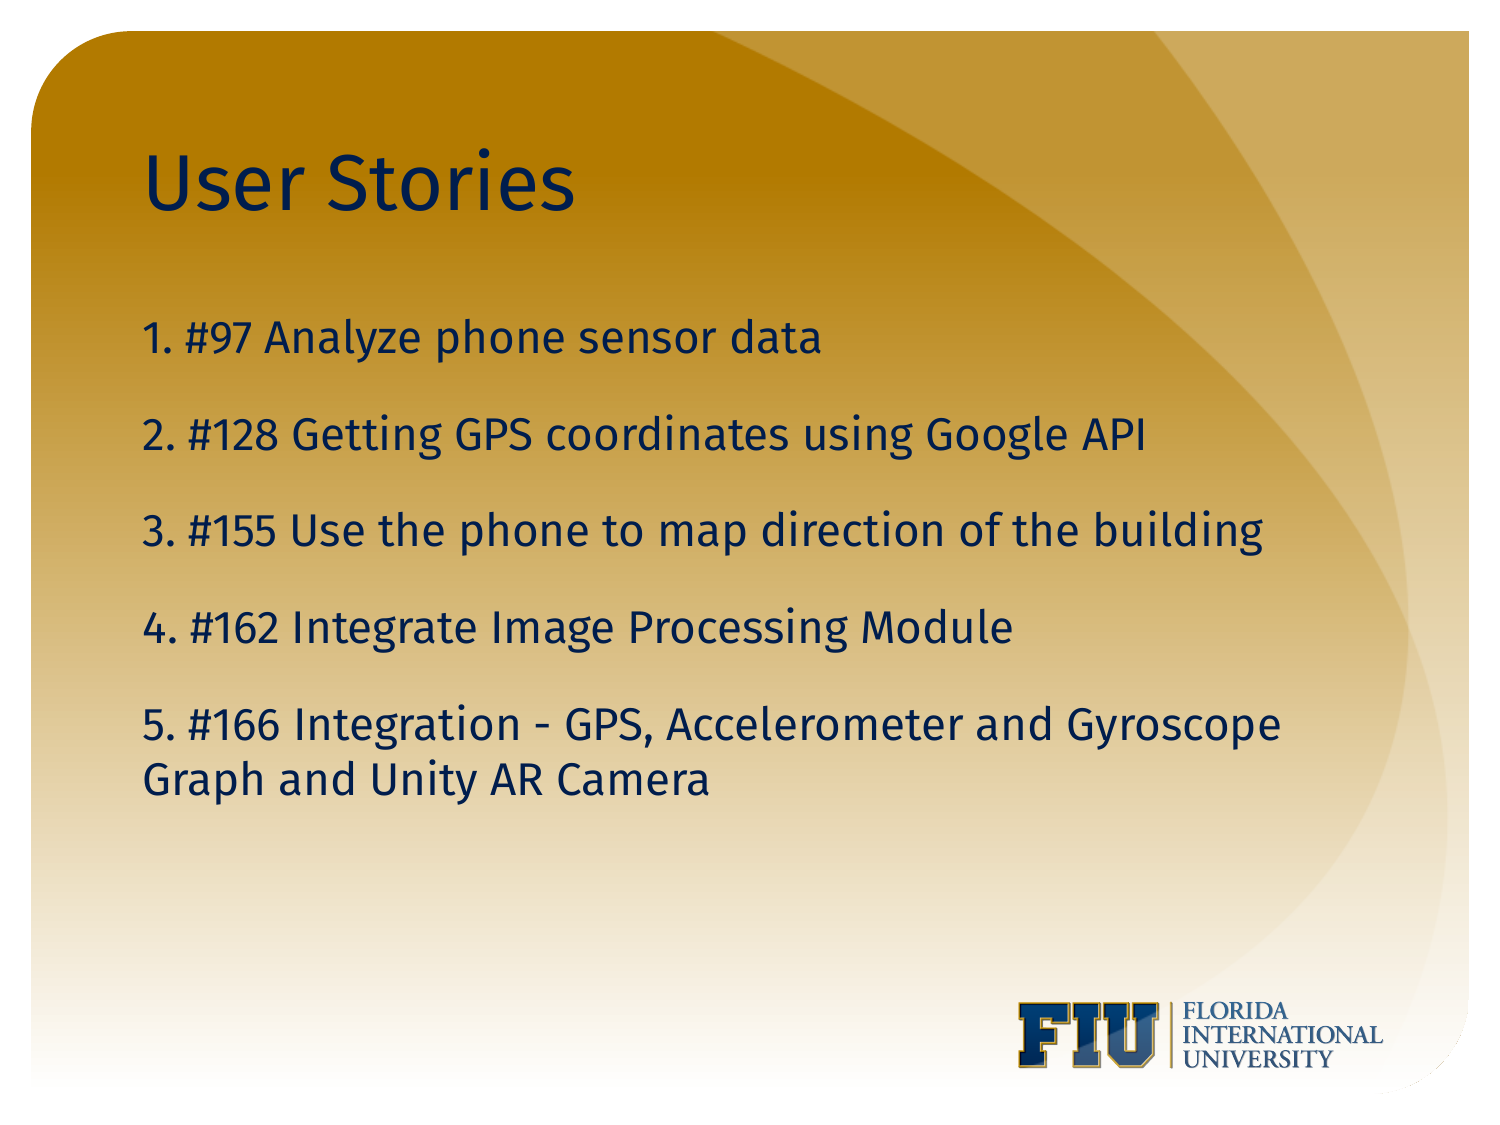

# User Stories
1. #97 Analyze phone sensor data
2. #128 Getting GPS coordinates using Google API
3. #155 Use the phone to map direction of the building
4. #162 Integrate Image Processing Module
5. #166 Integration - GPS, Accelerometer and Gyroscope Graph and Unity AR Camera